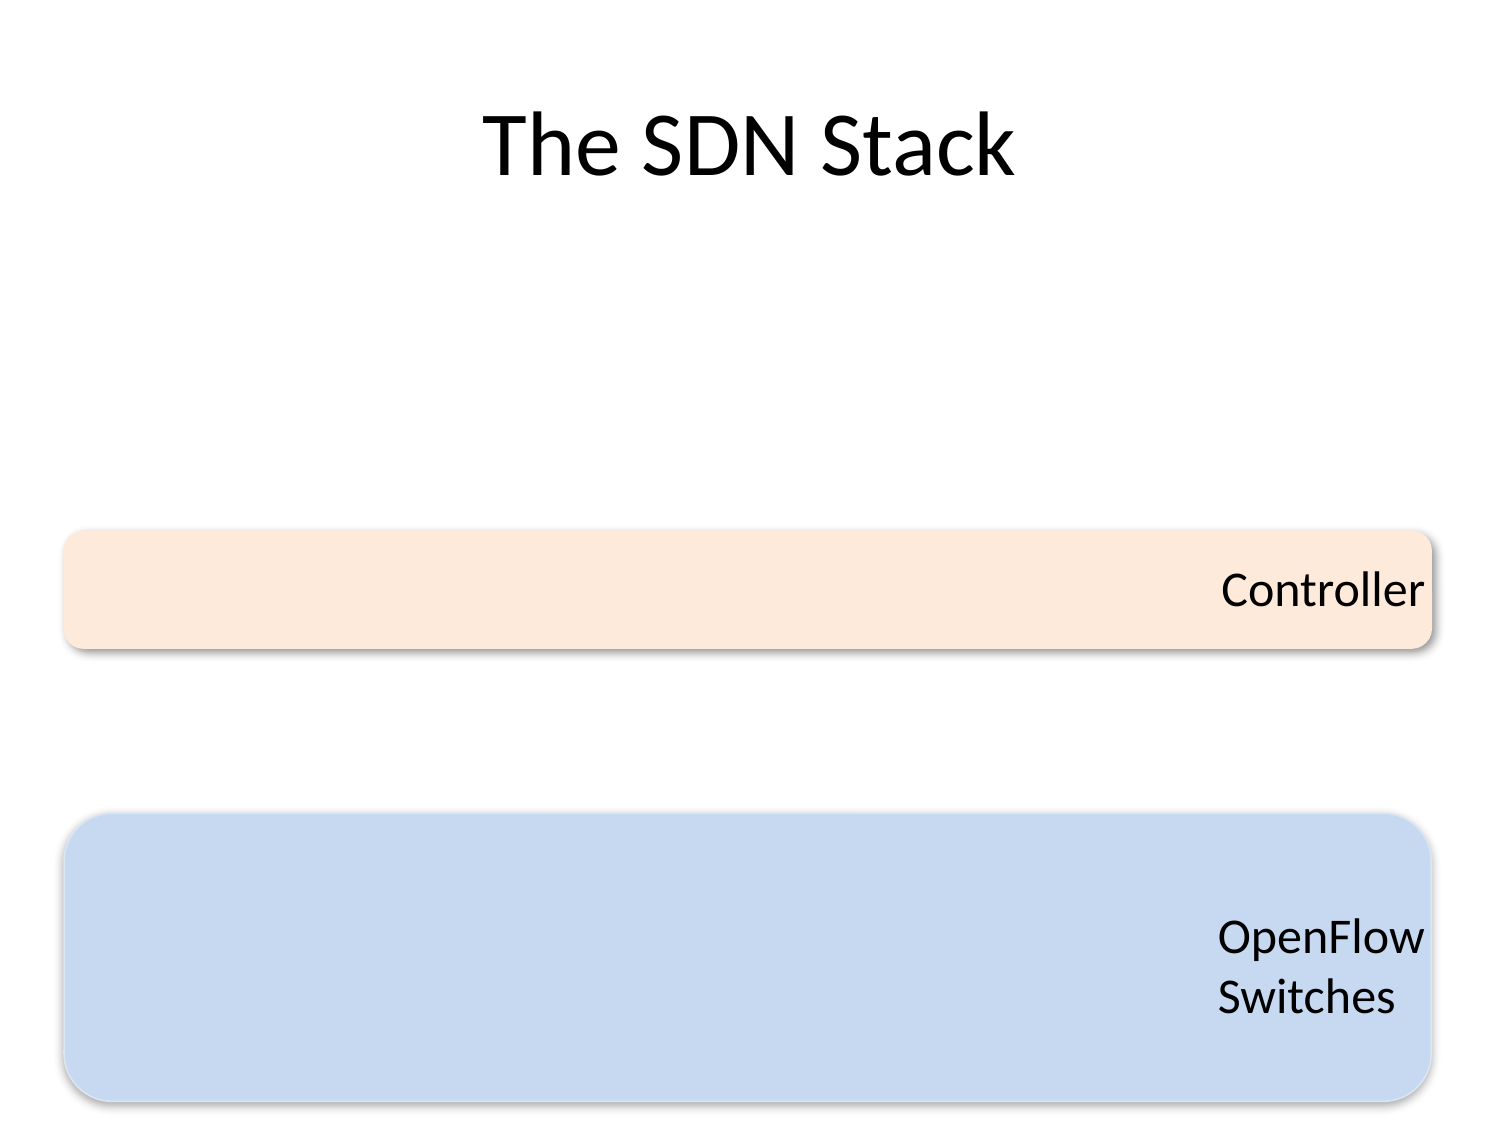

# The SDN Stack

Controller

OpenFlow
Switches
28